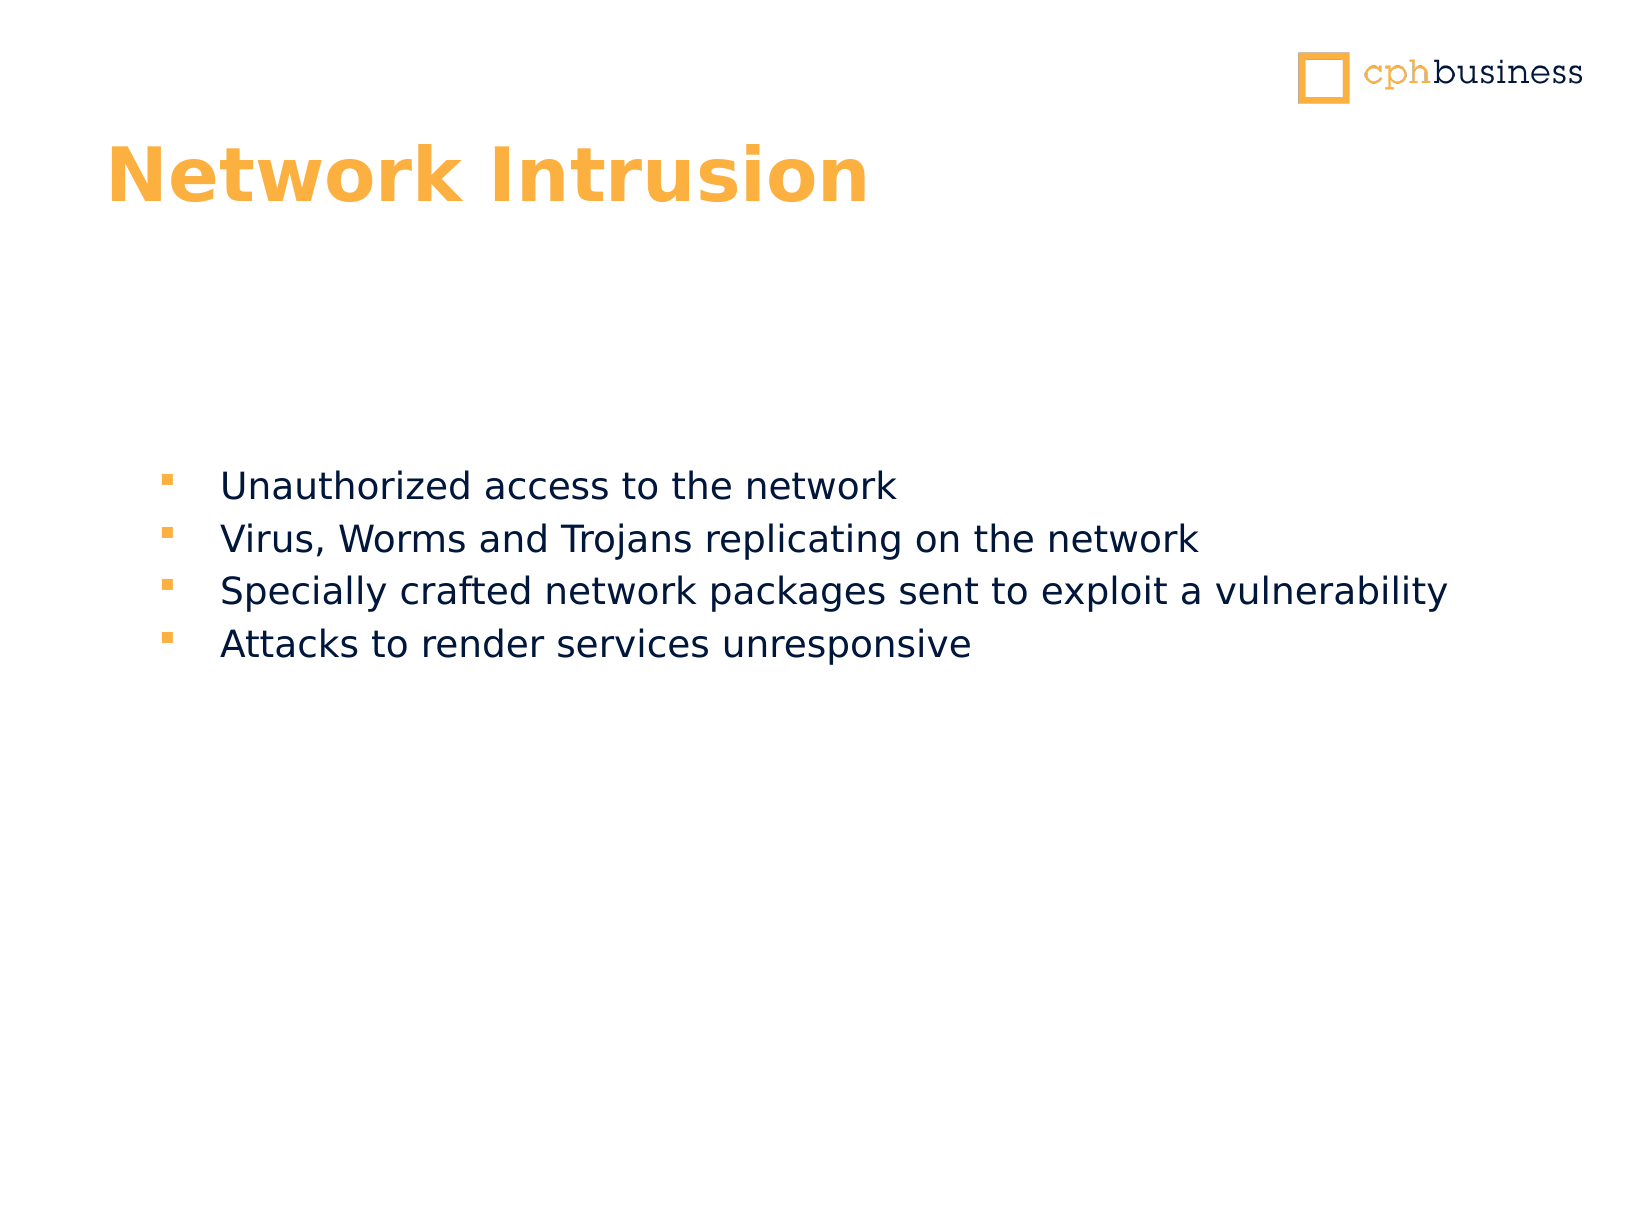

Network Intrusion
Unauthorized access to the network
Virus, Worms and Trojans replicating on the network
Specially crafted network packages sent to exploit a vulnerability
Attacks to render services unresponsive